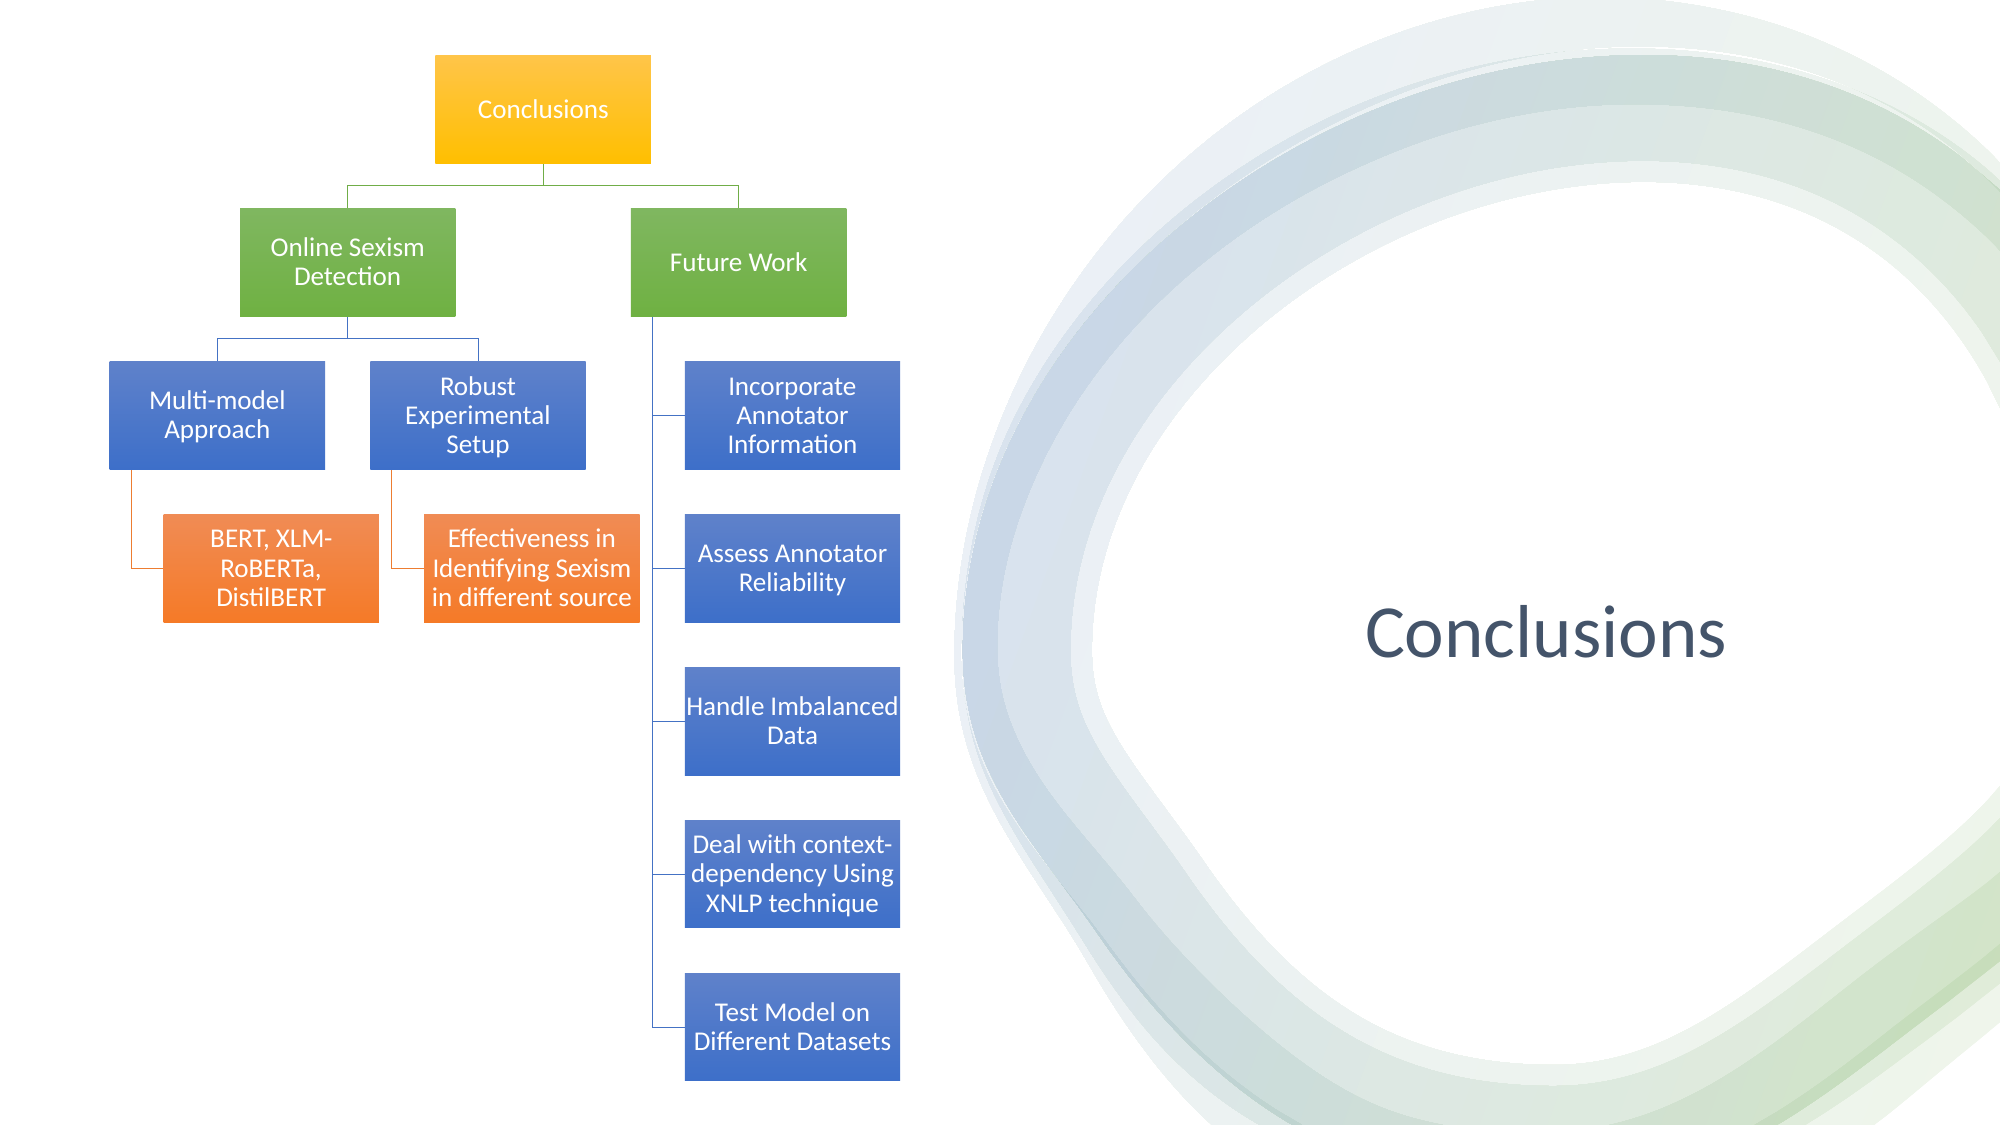

Conclusions
Online Sexism Detection
Multi-model Approach
BERT, XLM-RoBERTa, DistilBERT
Robust Experimental Setup
Effectiveness in Identifying Sexism in different source
Future Work
Incorporate Annotator Information
Assess Annotator Reliability
Handle Imbalanced Data
Deal with context-dependency Using XNLP technique
Test Model on Different Datasets
# Conclusions
31